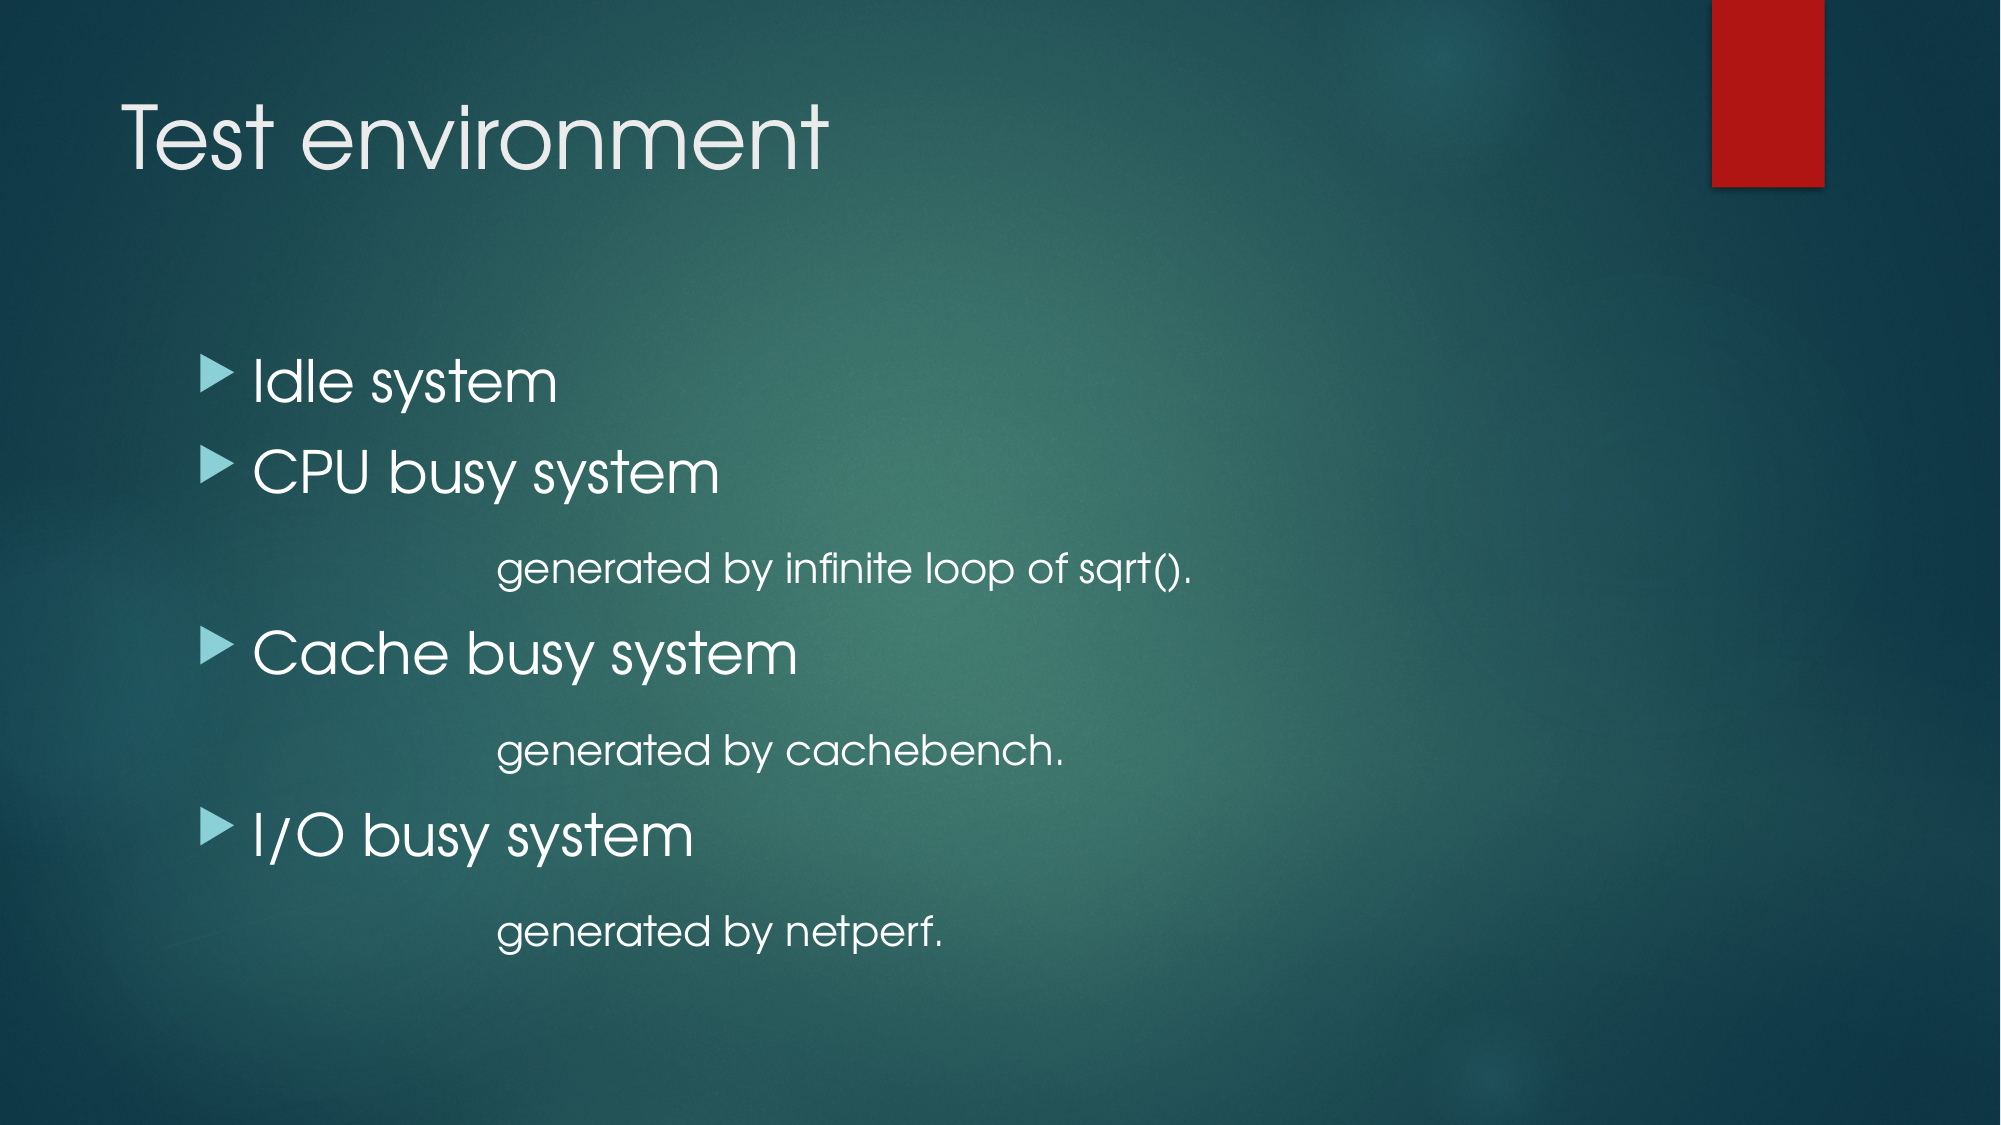

# Test environment
Idle system
CPU busy system
		generated by infinite loop of sqrt().
Cache busy system
		generated by cachebench.
I/O busy system
		generated by netperf.